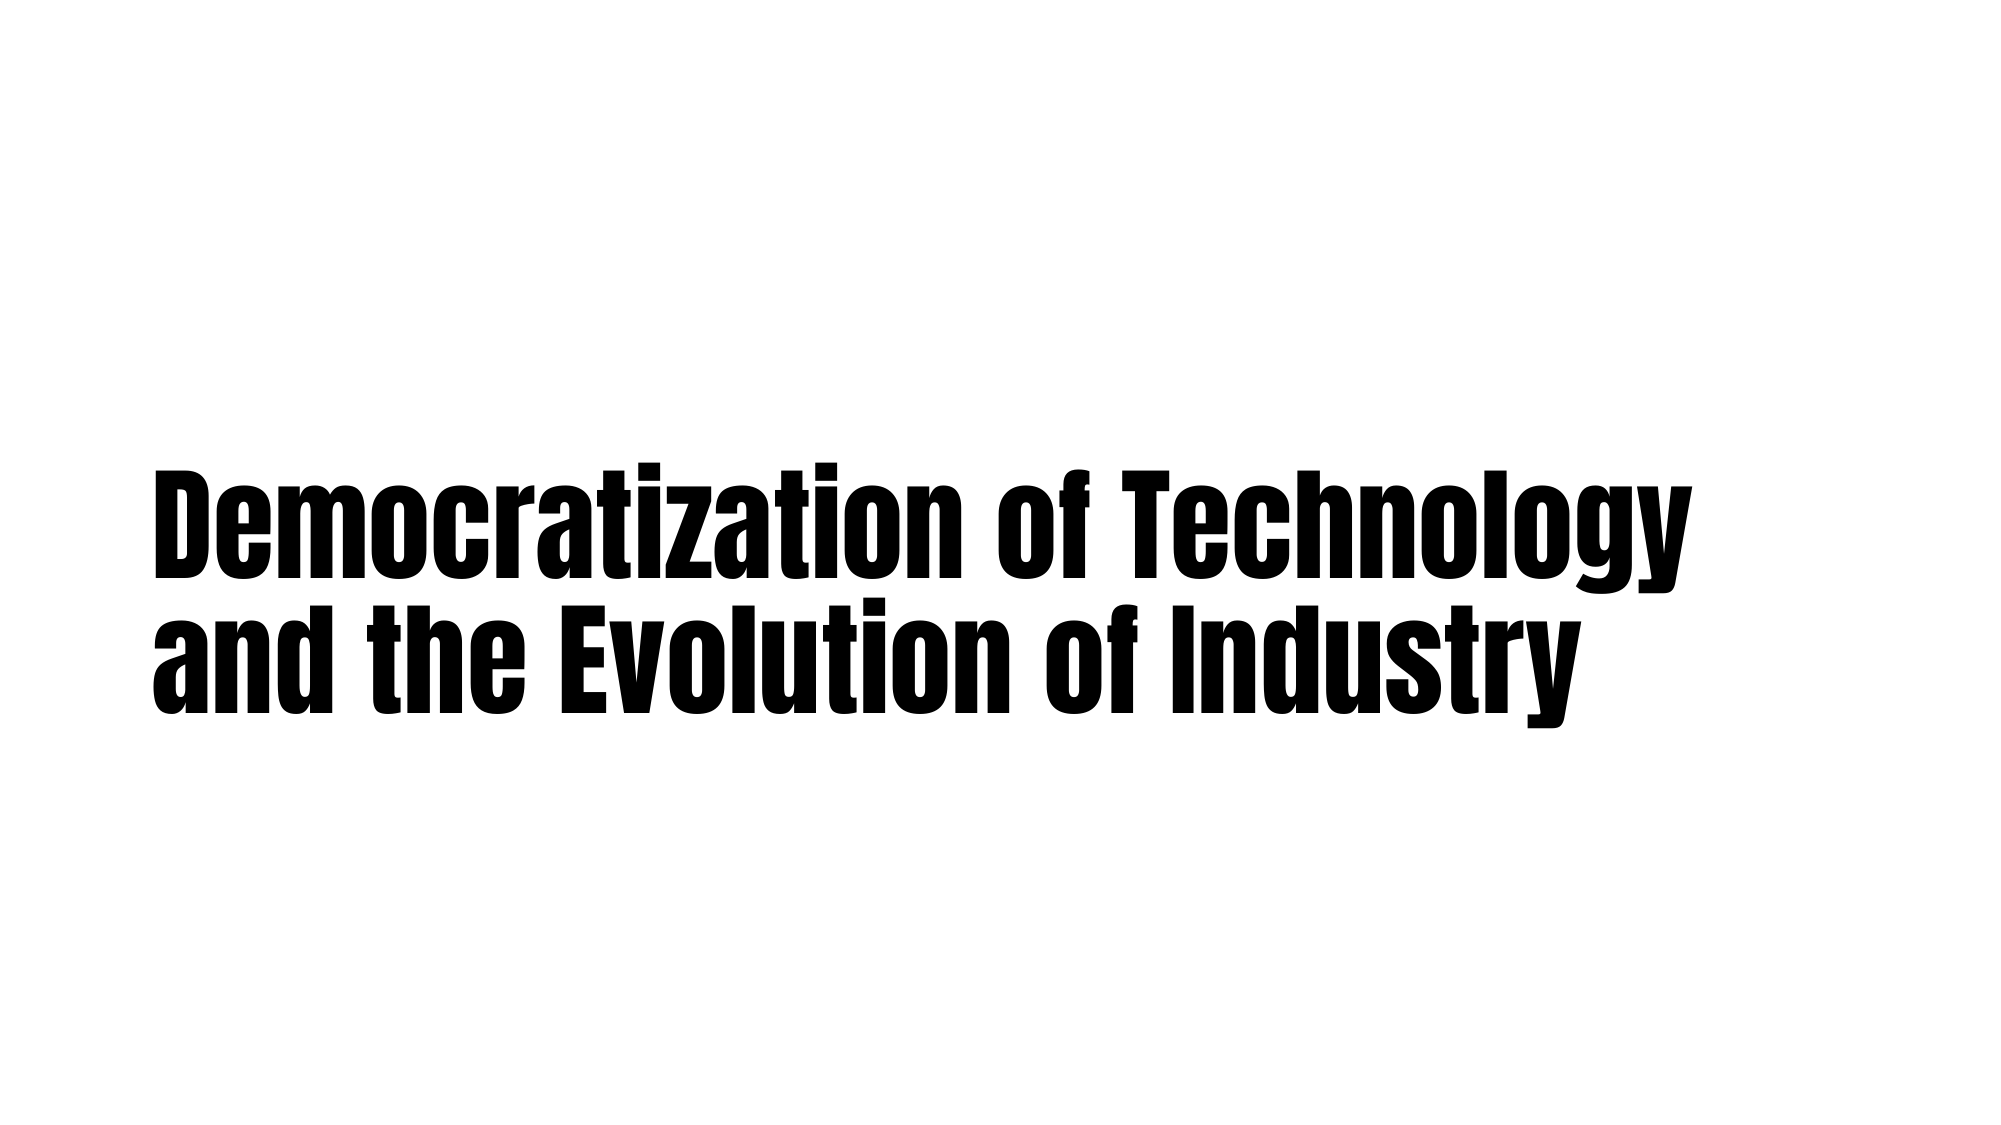

# Democratization of Technology and the Evolution of Industry